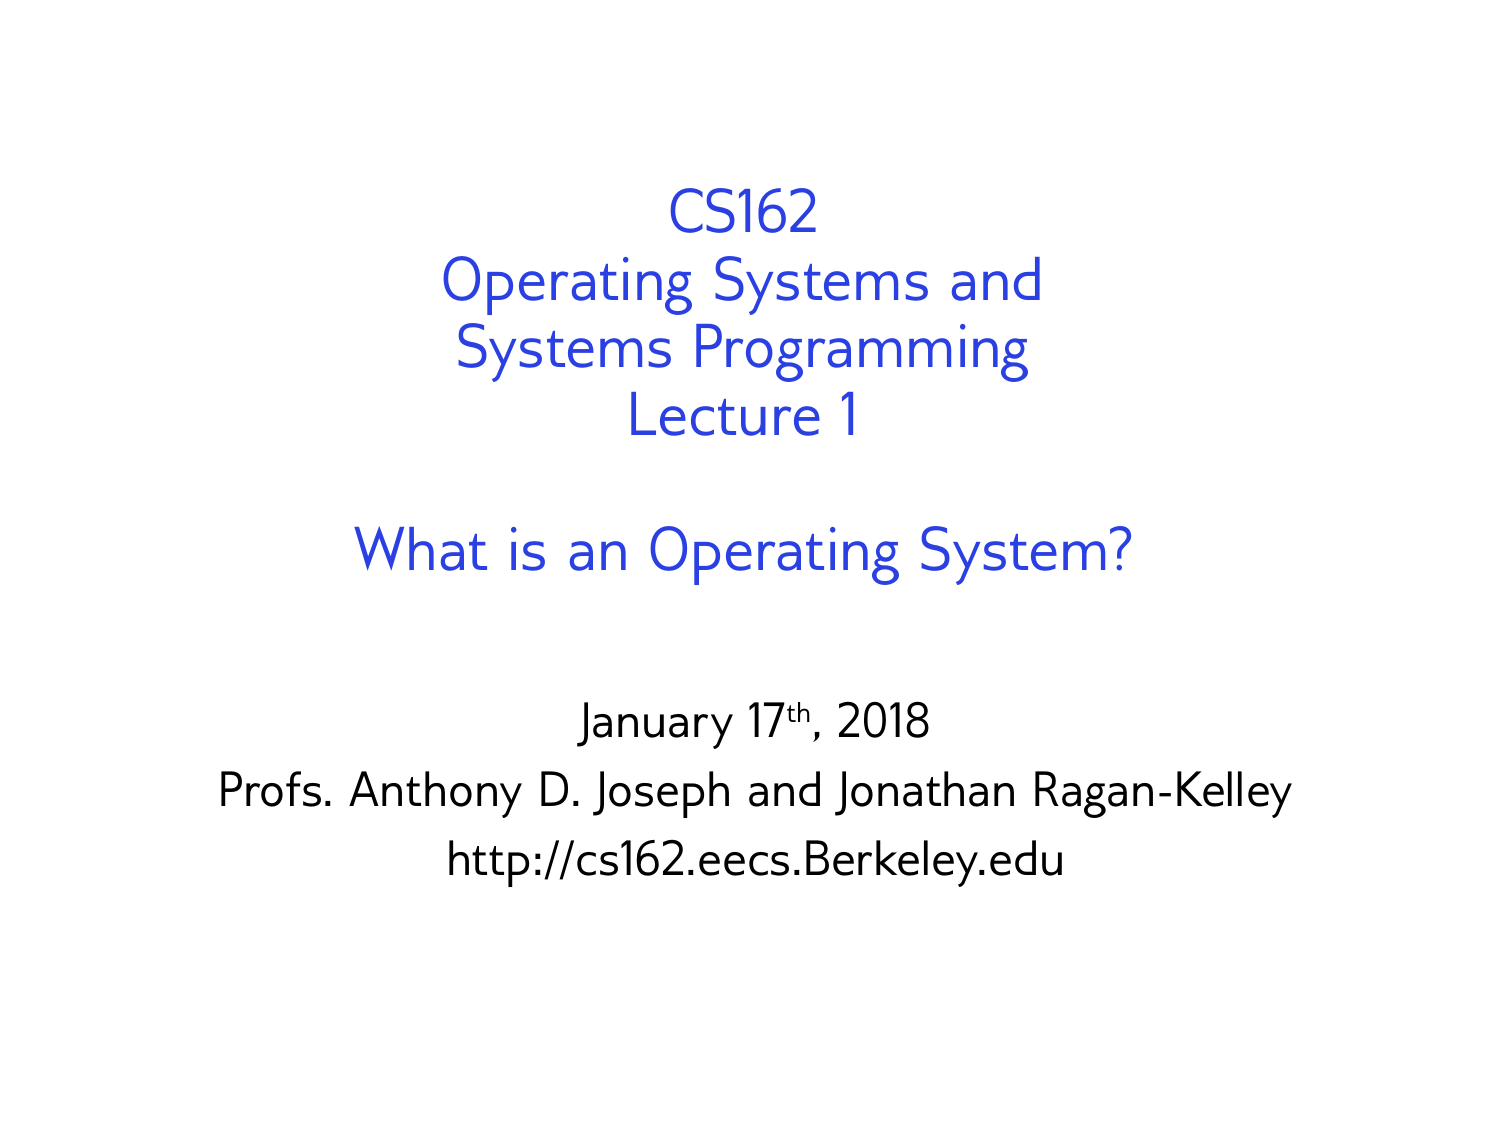

# CS162 Operating Systems and Systems Programming Lecture 1 What is an Operating System?
January 17th, 2018
Profs. Anthony D. Joseph and Jonathan Ragan-Kelley
http://cs162.eecs.Berkeley.edu